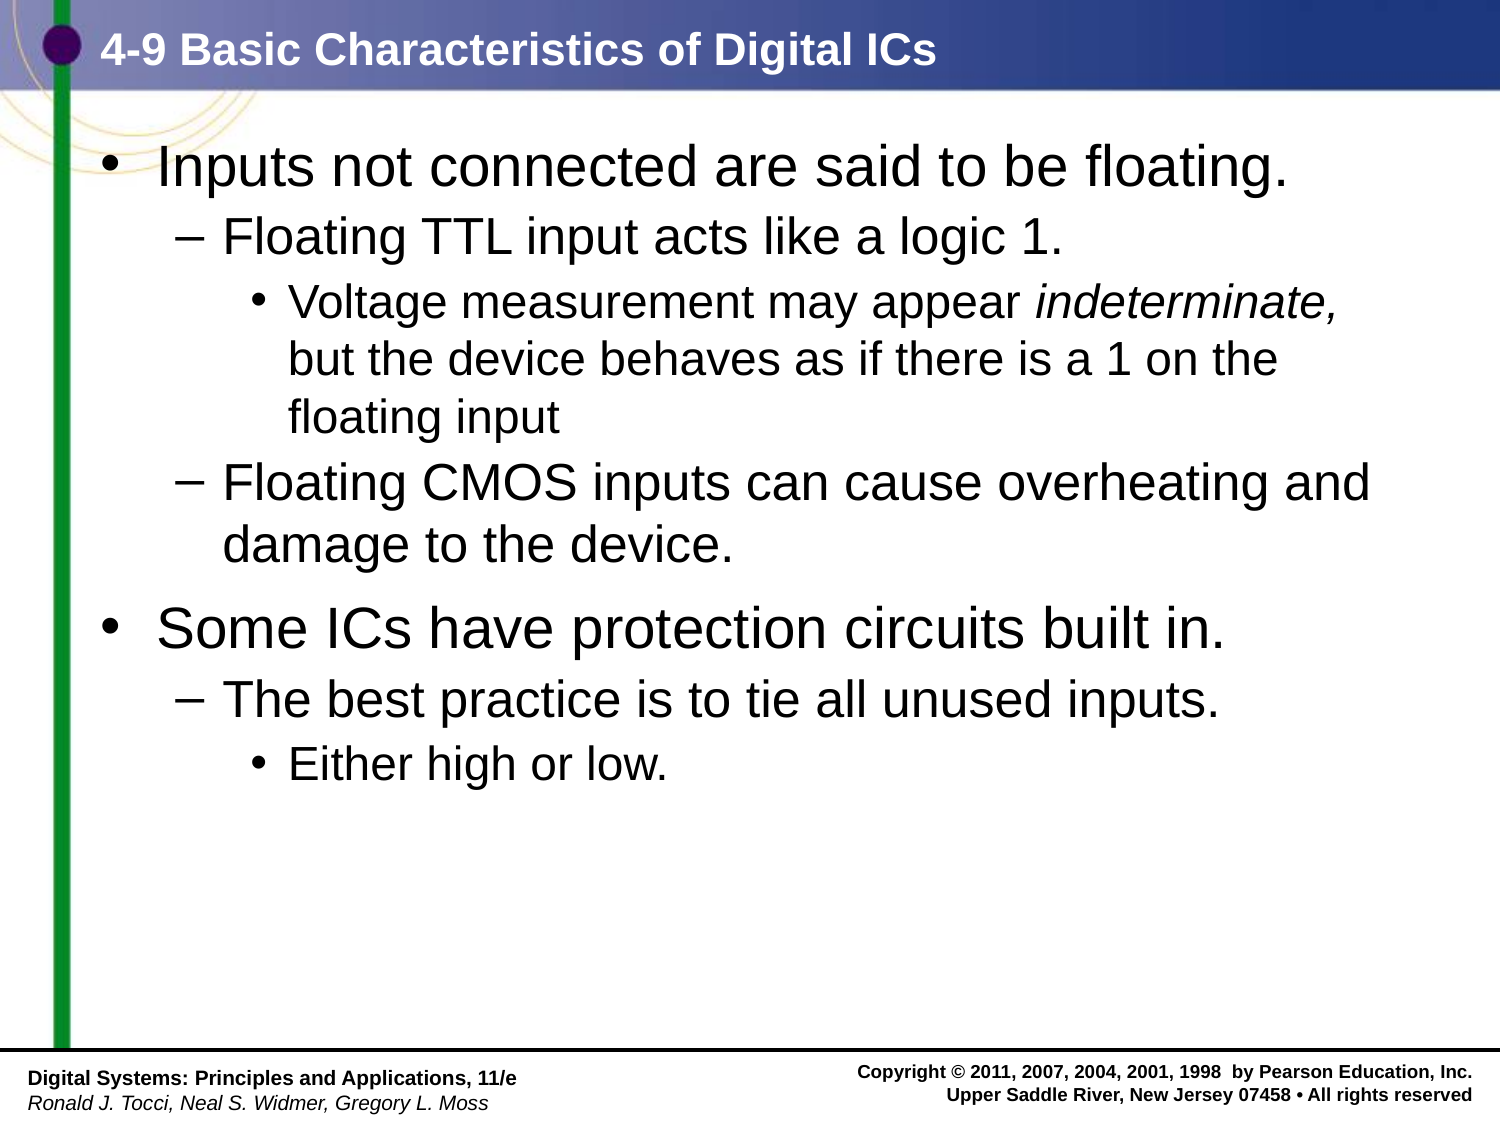

# 4-9 Basic Characteristics of Digital ICs
Inputs not connected are said to be floating.
Floating TTL input acts like a logic 1.
Voltage measurement may appear indeterminate,
but the device behaves as if there is a 1 on the
floating input
Floating CMOS inputs can cause overheating and damage to the device.
Some ICs have protection circuits built in.
The best practice is to tie all unused inputs.
Either high or low.
Digital Systems: Principles and Applications, 11/e
Ronald J. Tocci, Neal S. Widmer, Gregory L. Moss